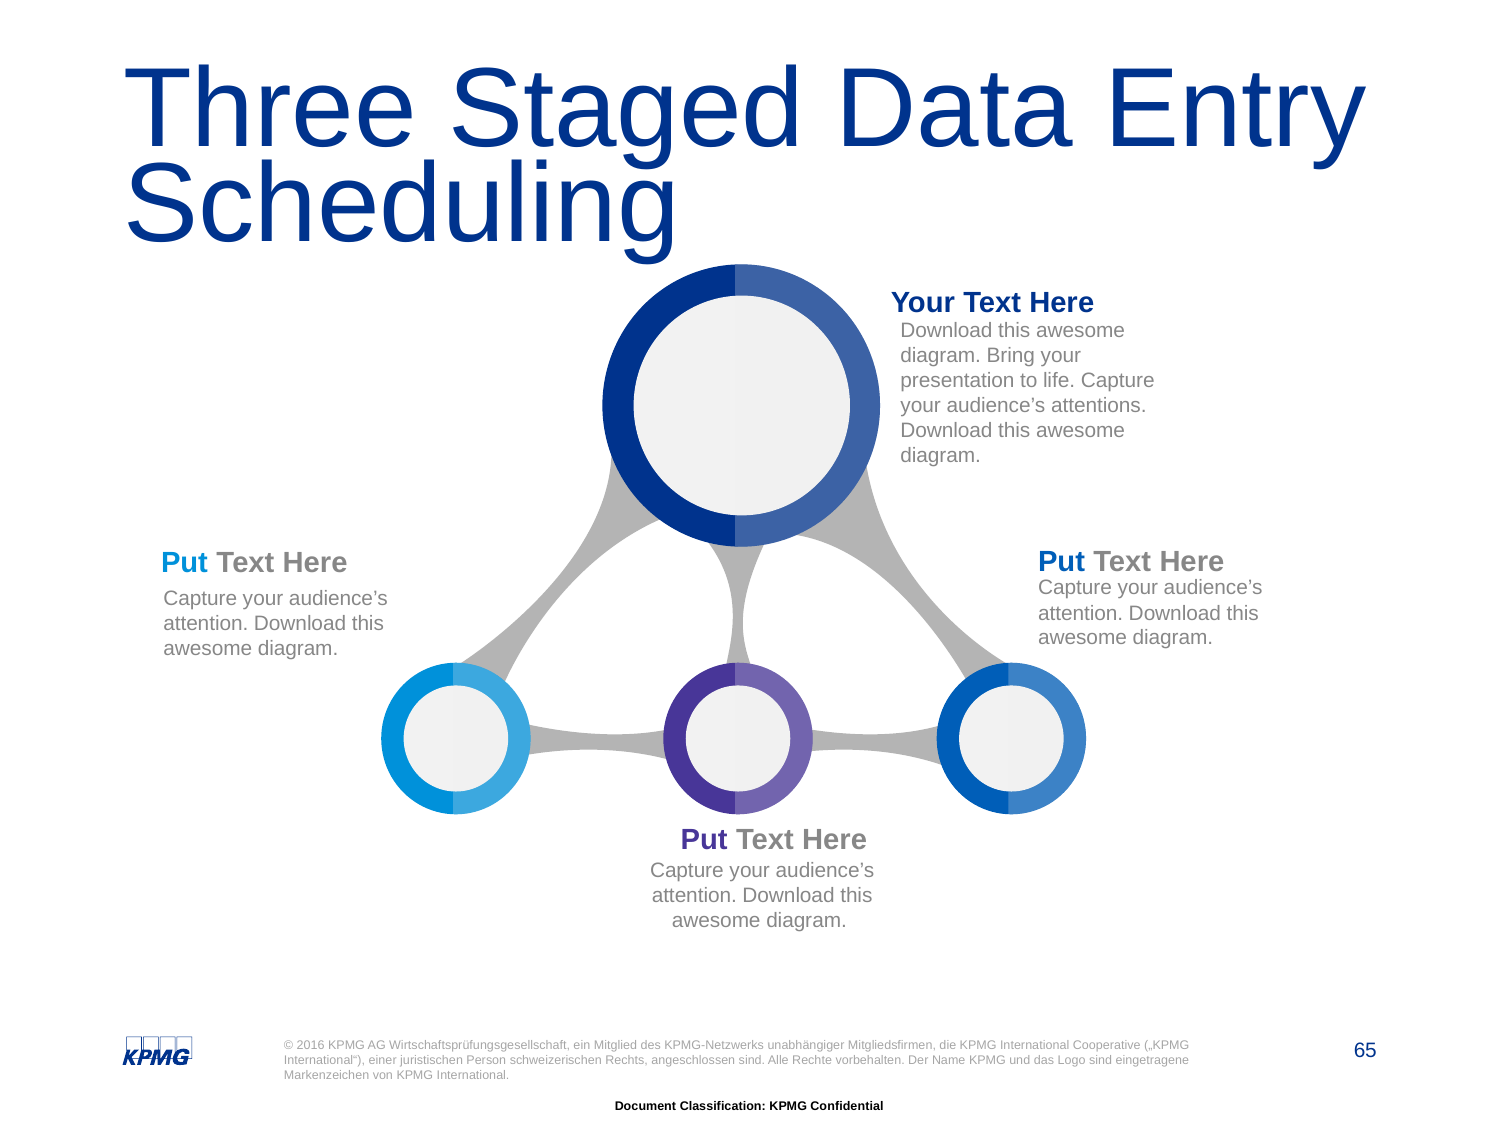

# Three Staged Data Entry Scheduling

 Your Text Here
Download this awesome diagram. Bring your presentation to life. Capture your audience’s attentions. Download this awesome diagram.

Put Text Here
Put Text Here

Capture your audience’s attention. Download this awesome diagram.
Capture your audience’s attention. Download this awesome diagram.

Put Text Here
Capture your audience’s attention. Download this awesome diagram.